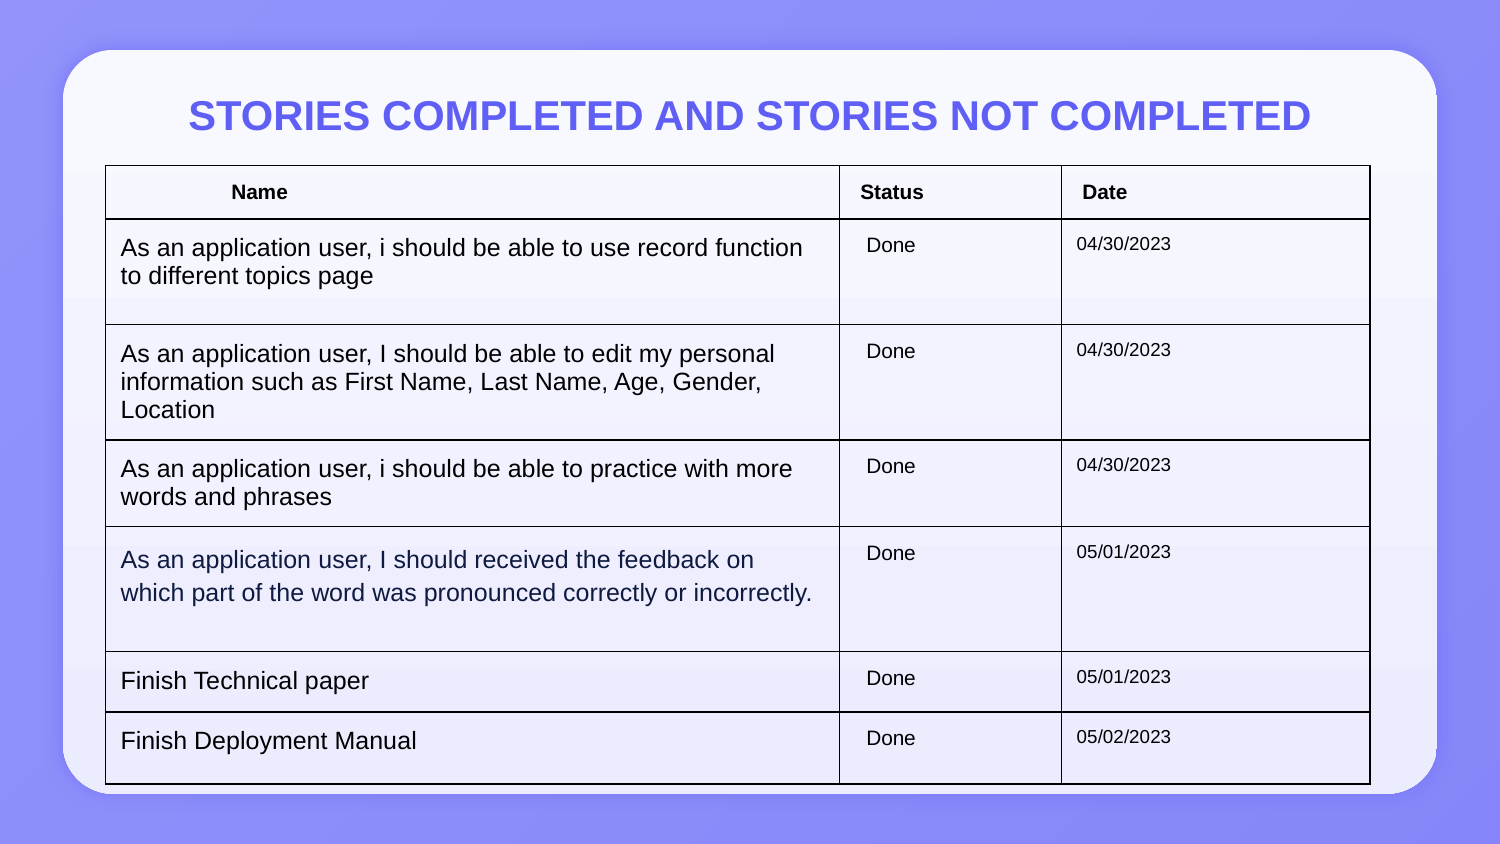

# STORIES COMPLETED AND STORIES NOT COMPLETED

| Name | Status | Date |
| --- | --- | --- |
| As an application user, i should be able to use record function to different topics page | Done | 04/30/2023 |
| As an application user, I should be able to edit my personal information such as First Name, Last Name, Age, Gender, Location | Done | 04/30/2023 |
| As an application user, i should be able to practice with more words and phrases | Done | 04/30/2023 |
| As an application user, I should received the feedback on which part of the word was pronounced correctly or incorrectly. | Done | 05/01/2023 |
| Finish Technical paper | Done | 05/01/2023 |
| Finish Deployment Manual | Done | 05/02/2023 |